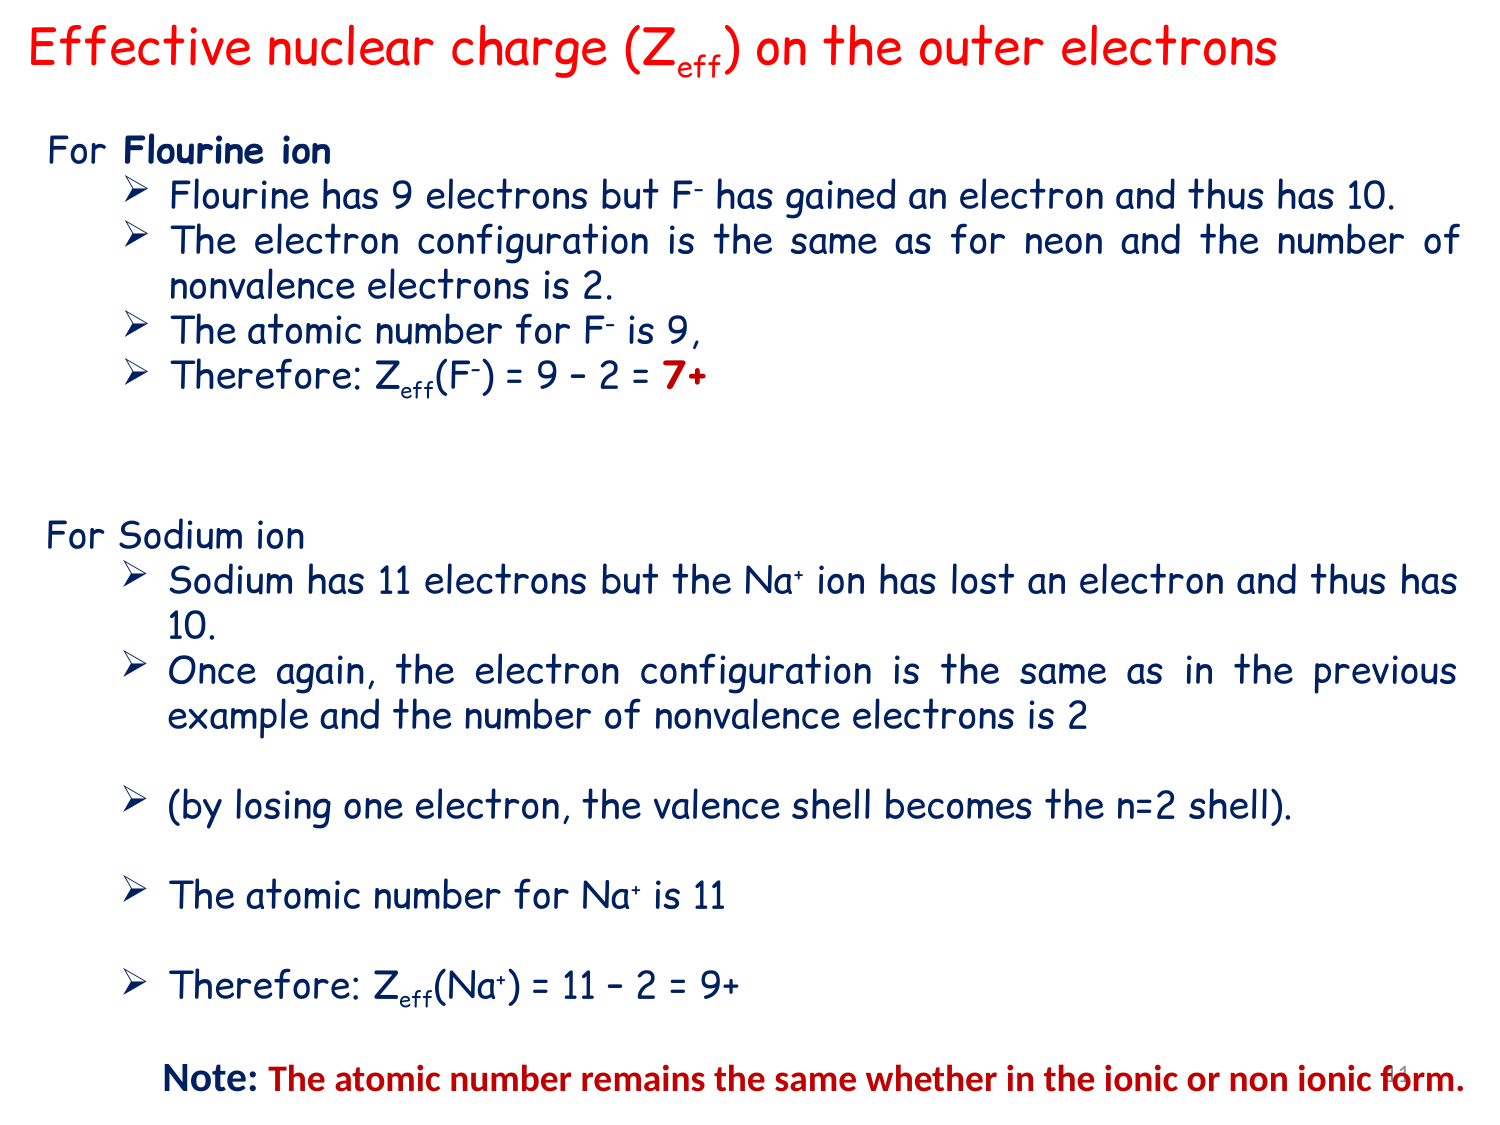

Effective nuclear charge (Zeff) on the outer electrons
For Flourine ion
Flourine has 9 electrons but F– has gained an electron and thus has 10.
The electron configuration is the same as for neon and the number of nonvalence electrons is 2.
The atomic number for F– is 9,
Therefore: Zeff(F–) = 9 – 2 = 7+
For Sodium ion
Sodium has 11 electrons but the Na+ ion has lost an electron and thus has 10.
Once again, the electron configuration is the same as in the previous example and the number of nonvalence electrons is 2

(by losing one electron, the valence shell becomes the n=2 shell).

The atomic number for Na+ is 11

Therefore: Zeff(Na+) = 11 – 2 = 9+
11
Note: The atomic number remains the same whether in the ionic or non ionic form.